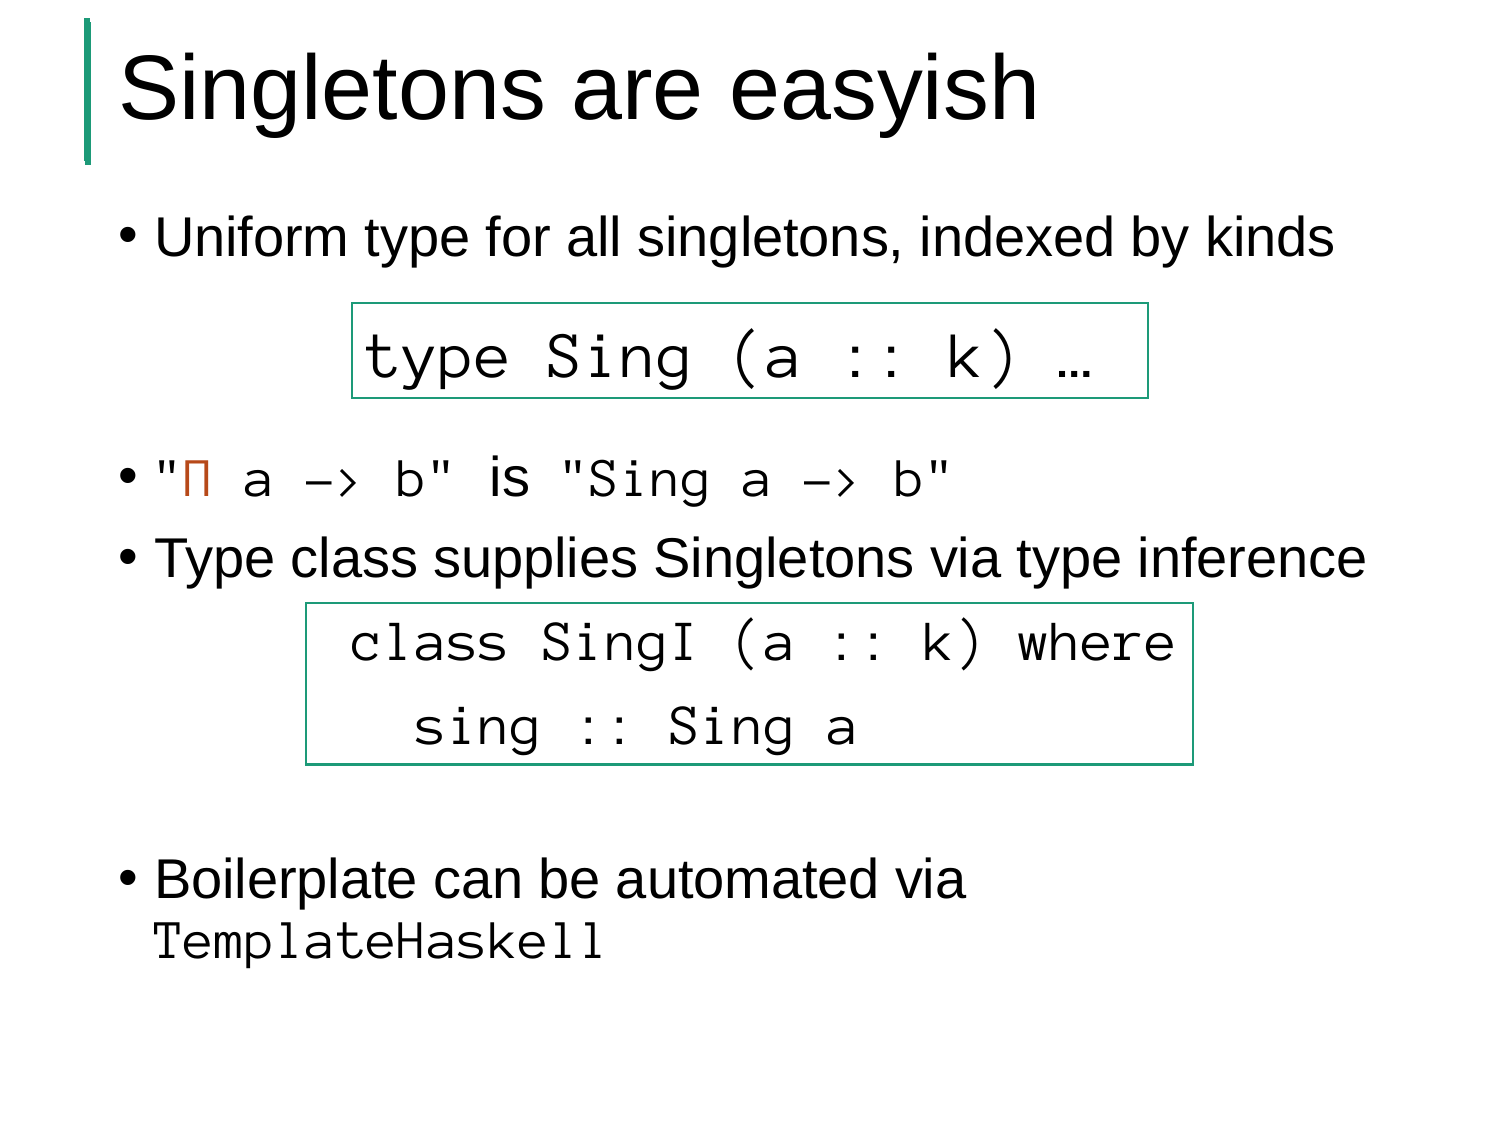

# Singletons are easyish
Uniform type for all singletons, indexed by kinds

"Π a -> b" is "Sing a -> b"
Type class supplies Singletons via type inference

Boilerplate can be automated via TemplateHaskell

type Sing (a :: k) …
 class SingI (a :: k) where
   sing :: Sing a